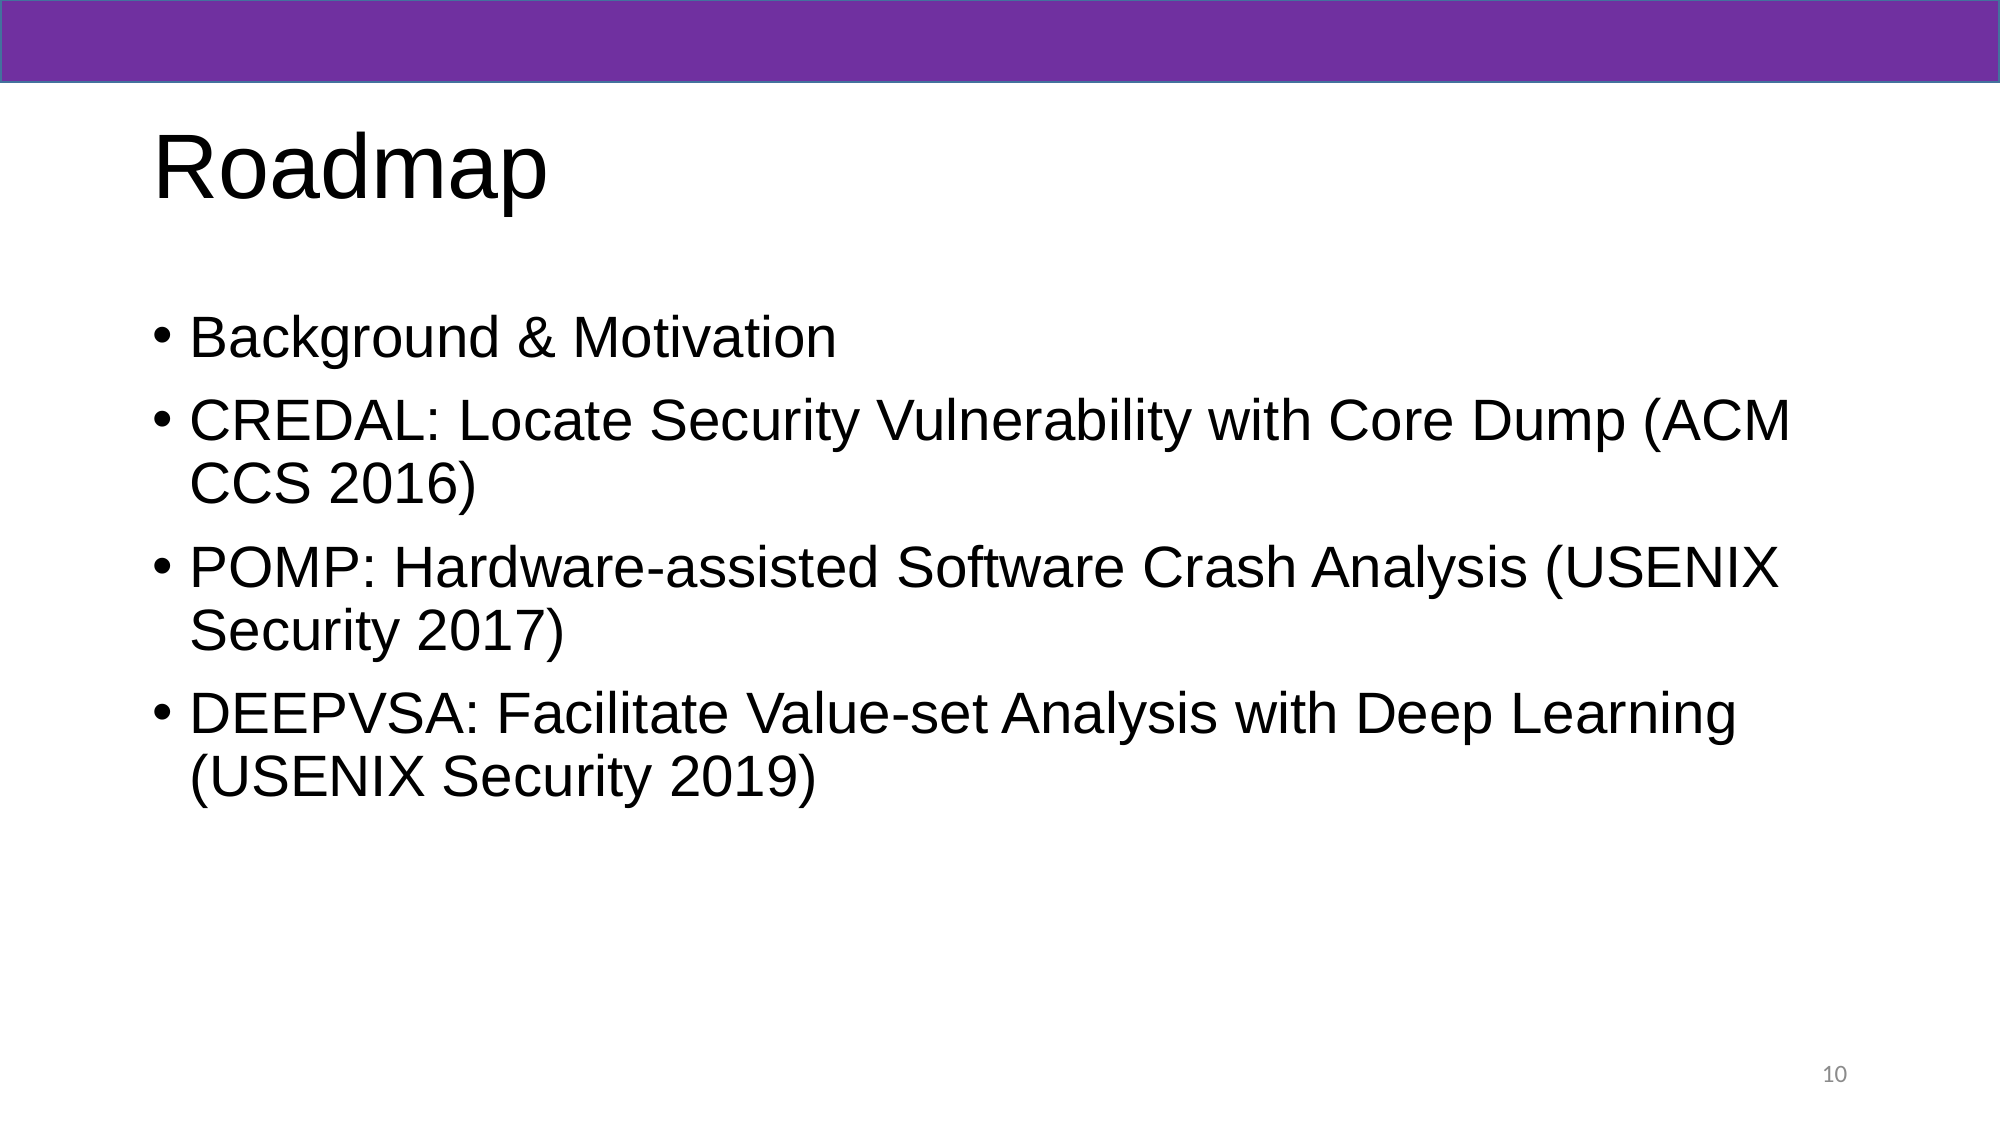

# Roadmap
Background & Motivation
CREDAL: Locate Security Vulnerability with Core Dump (ACM CCS 2016)
POMP: Hardware-assisted Software Crash Analysis (USENIX Security 2017)
DEEPVSA: Facilitate Value-set Analysis with Deep Learning (USENIX Security 2019)
10